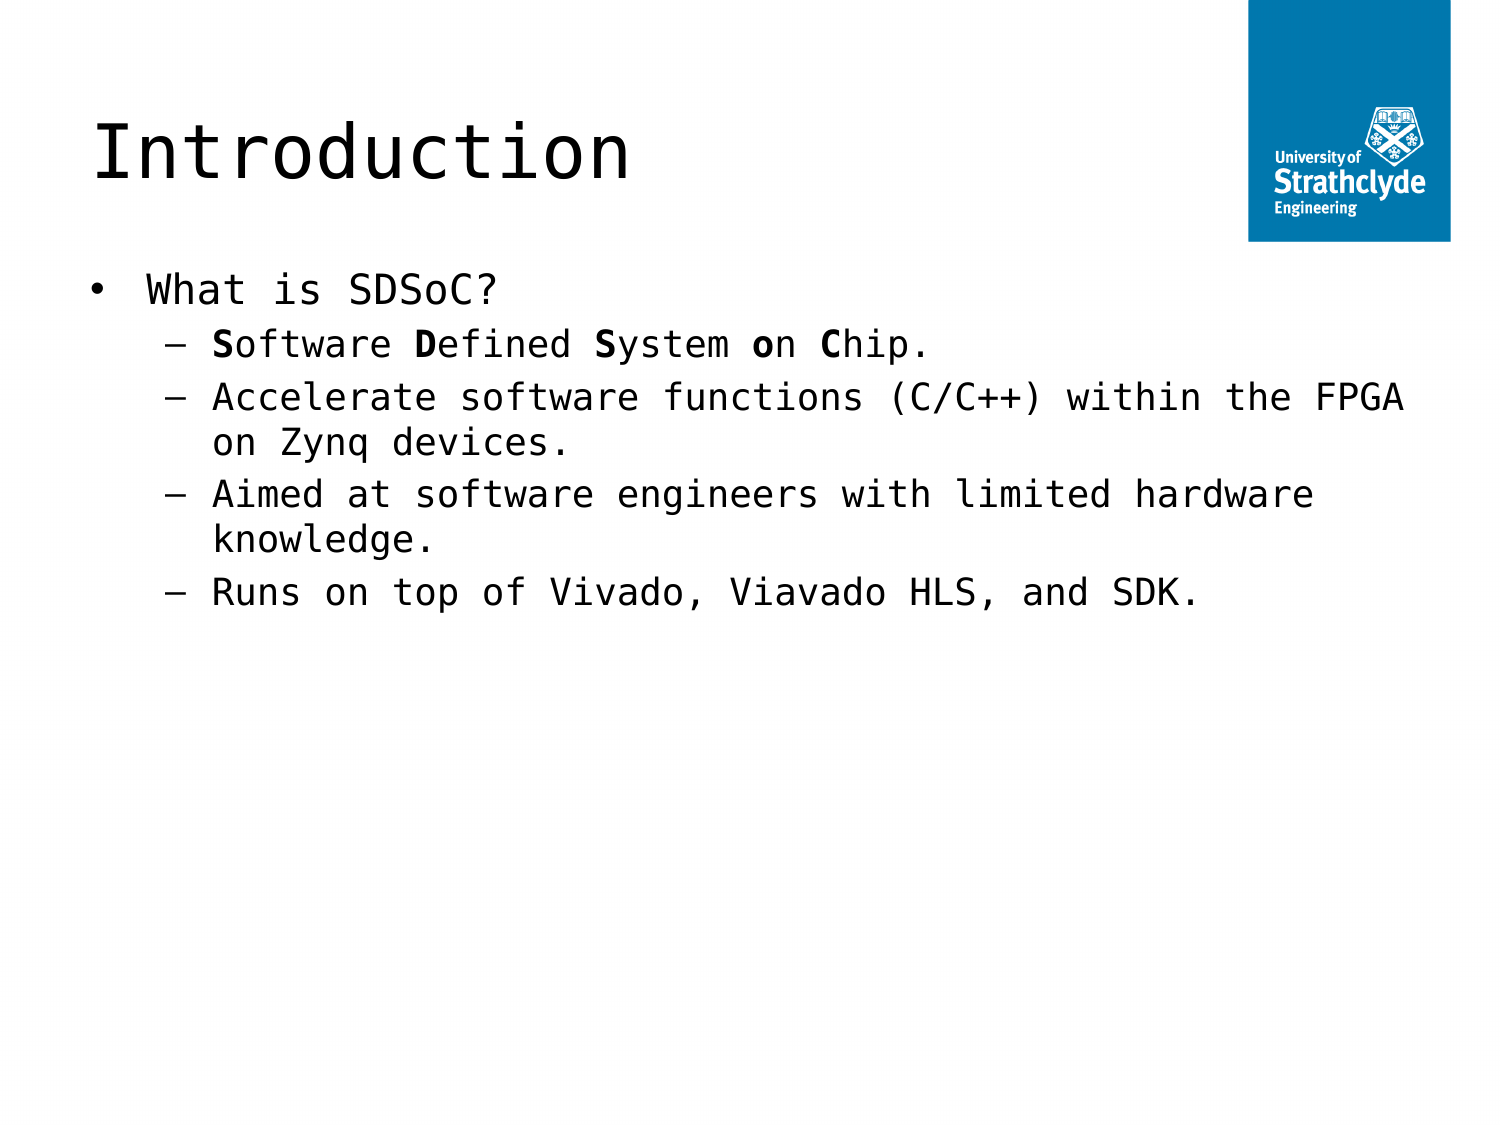

# Introduction
What is SDSoC?
Software Defined System on Chip.
Accelerate software functions (C/C++) within the FPGA on Zynq devices.
Aimed at software engineers with limited hardware knowledge.
Runs on top of Vivado, Viavado HLS, and SDK.